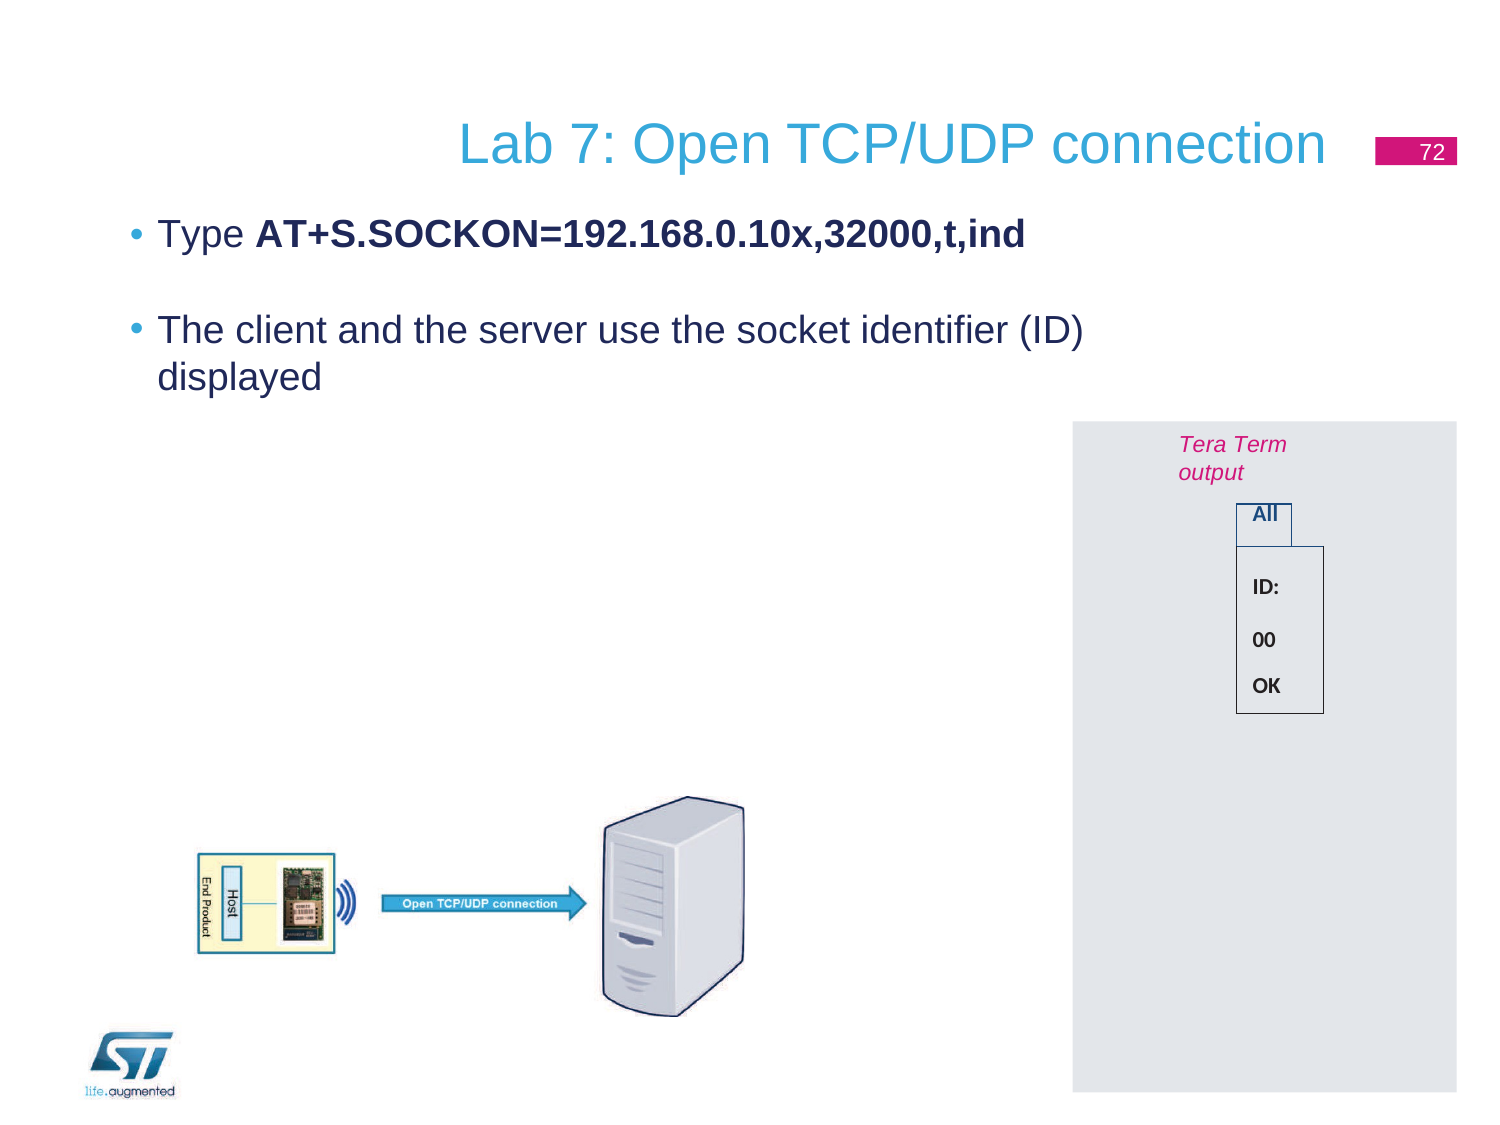

# Lab 7: Open TCP/UDP connection
72
• Type AT+S.SOCKON=192.168.0.10x,32000,t,ind

The client and the server use the socket identifier (ID)
displayed

Tera Term output
| All |  |
| --- | --- |
| ID: 00 OK |  |